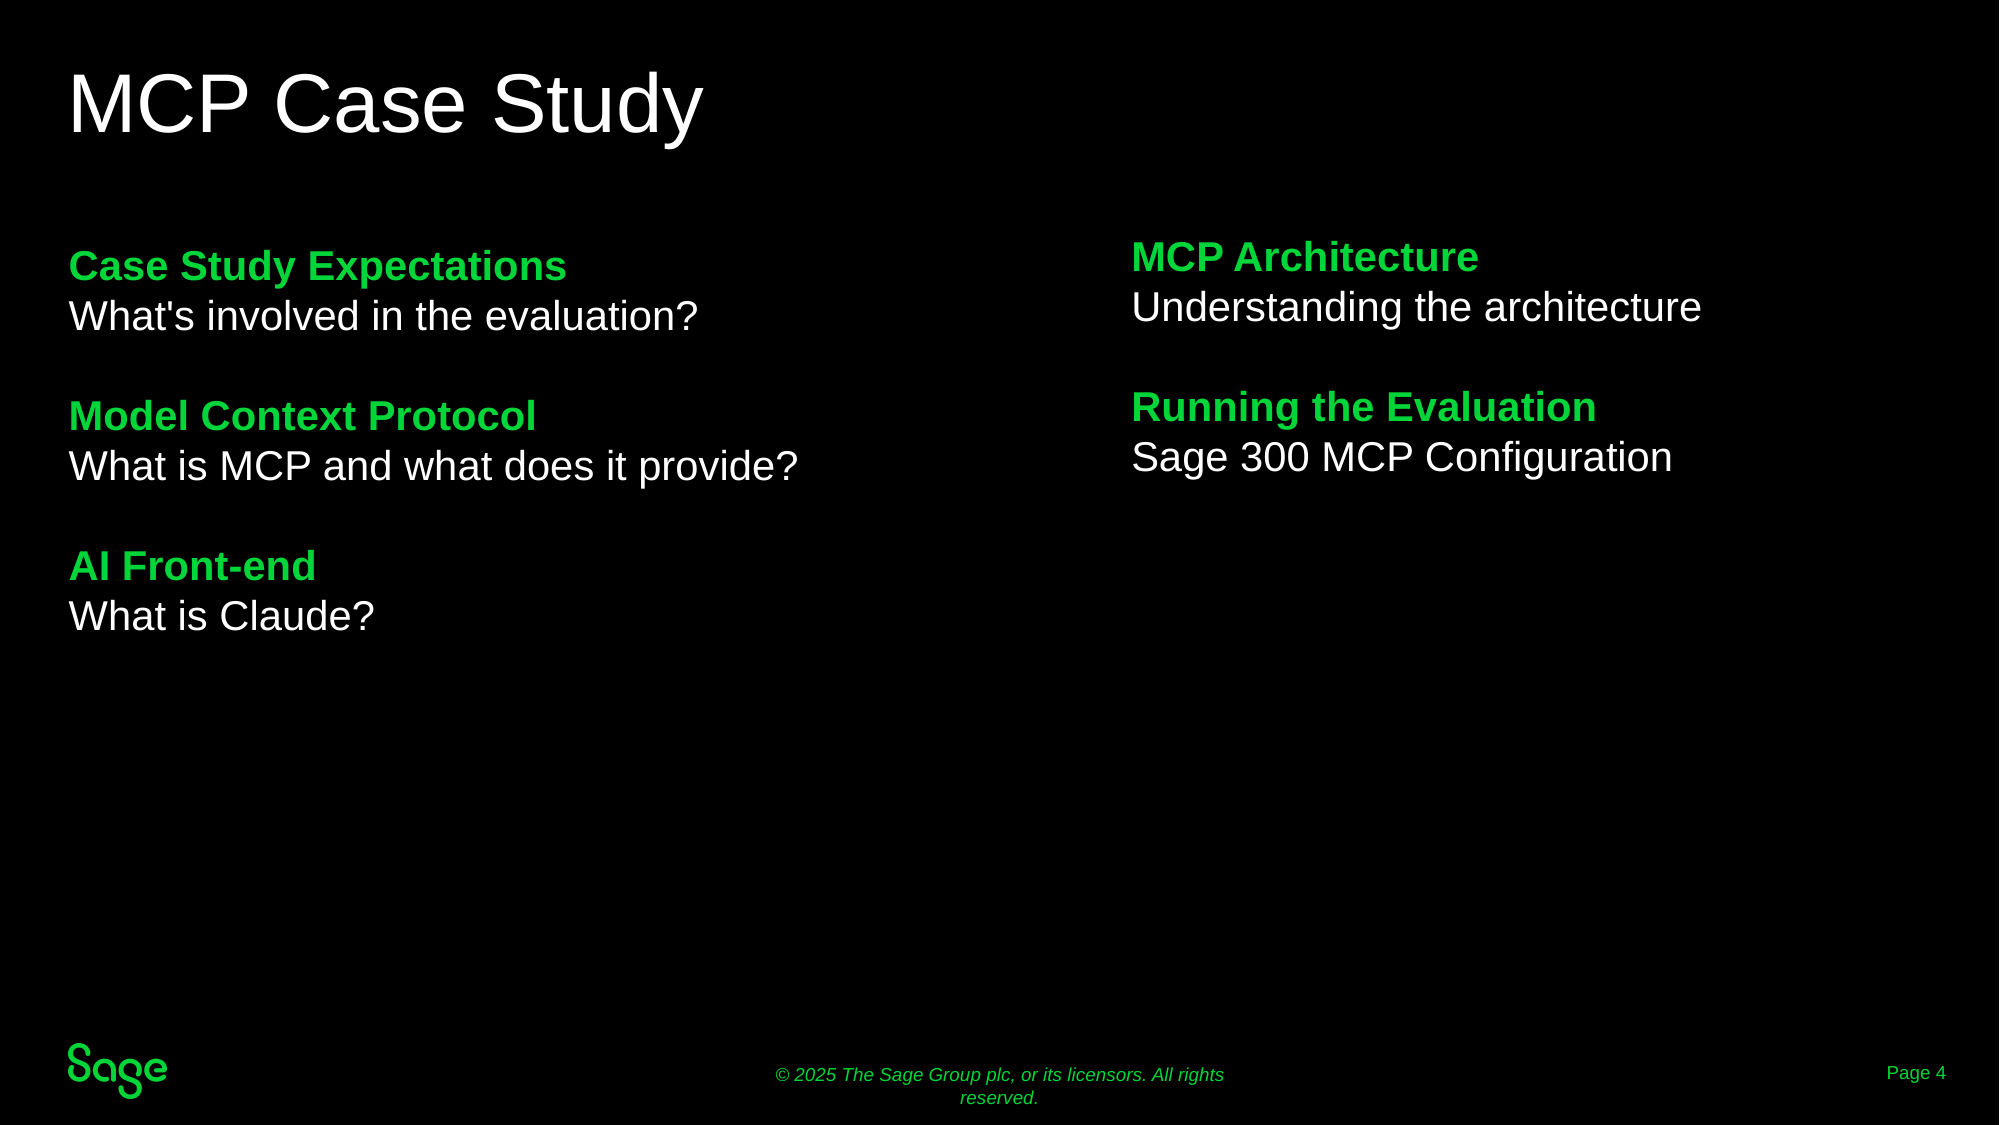

# MCP Case Study
MCP Architecture
Understanding the architecture
Running the Evaluation
Sage 300 MCP Configuration
Case Study Expectations
What's involved in the evaluation?
Model Context Protocol
What is MCP and what does it provide?
AI Front-end
What is Claude?